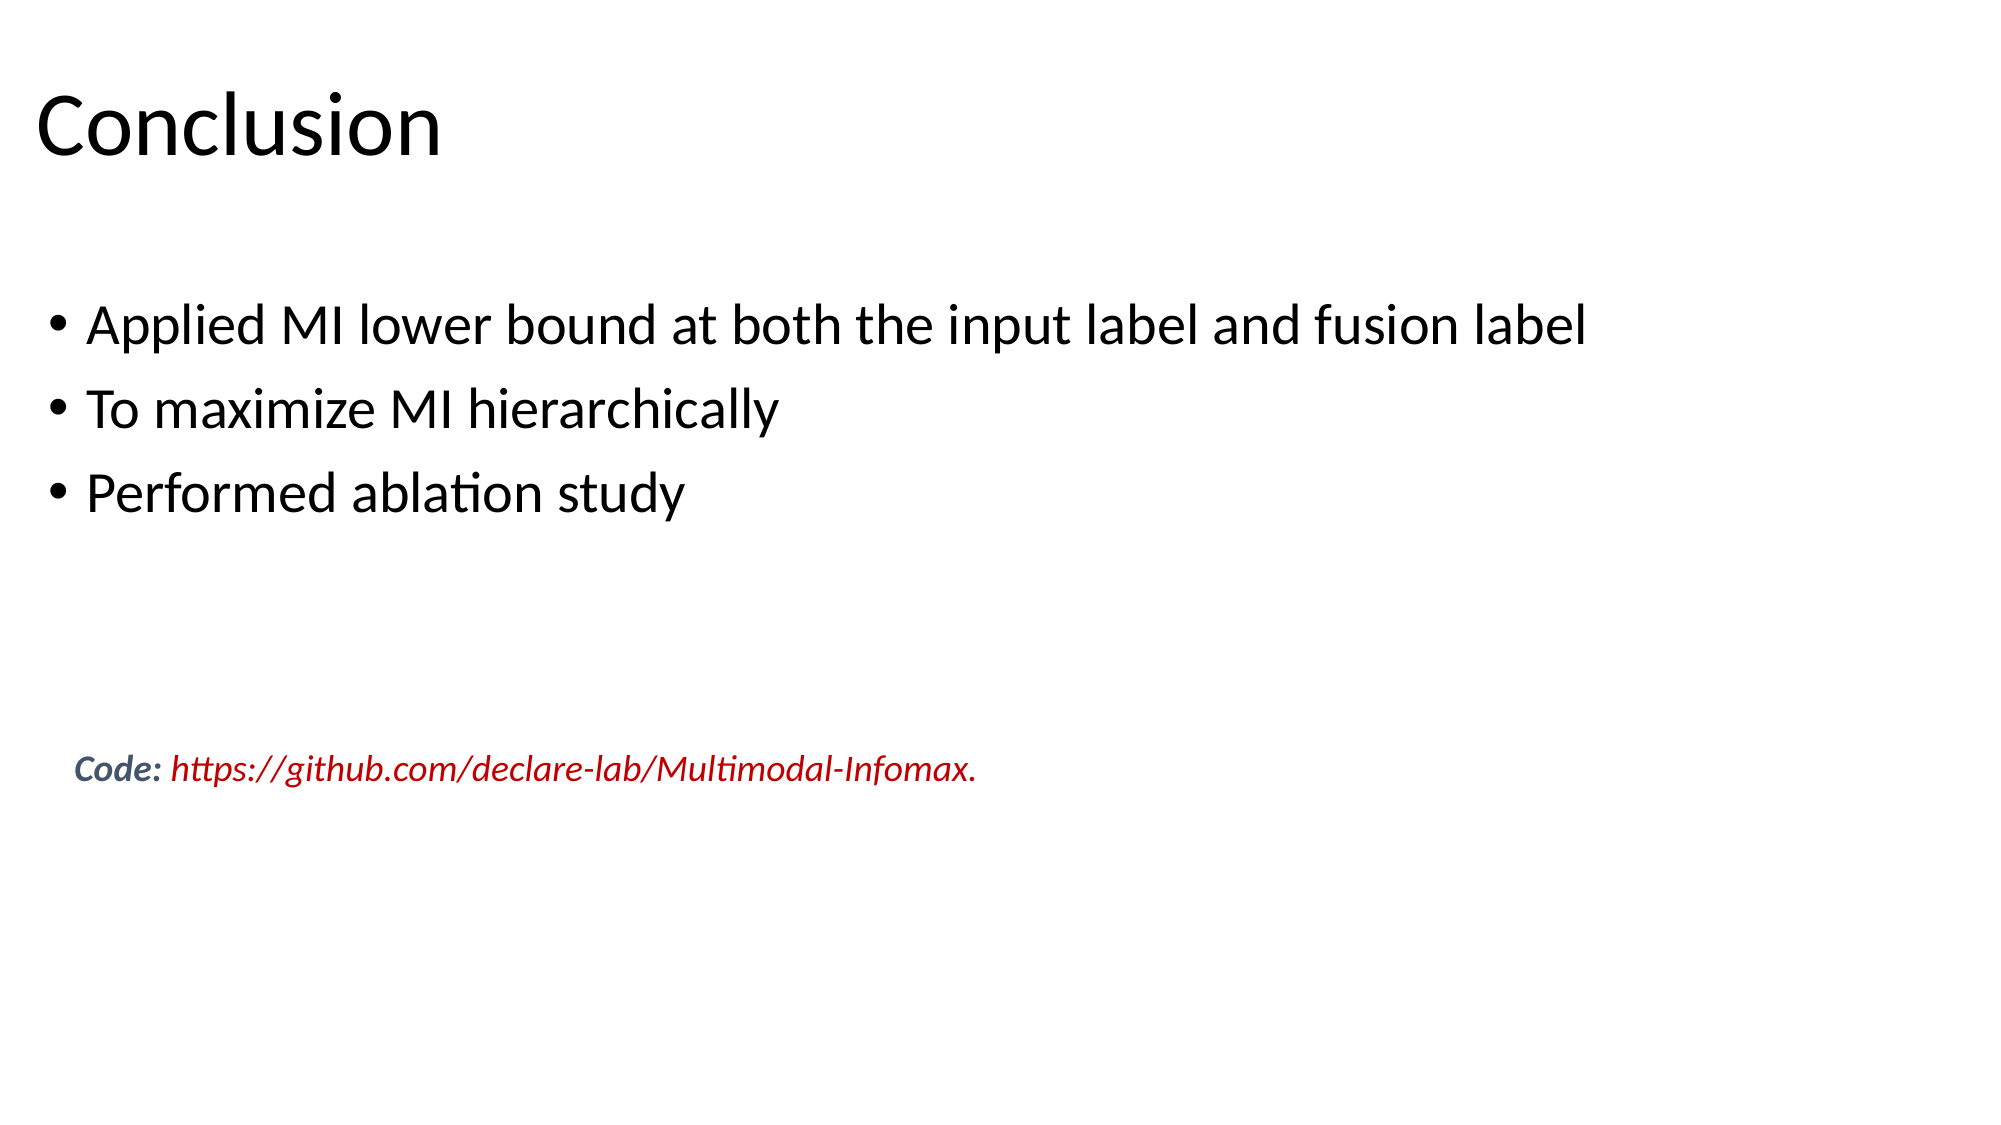

# Conclusion
Applied MI lower bound at both the input label and fusion label
To maximize MI hierarchically
Performed ablation study

Code: https://github.com/declare-lab/Multimodal-Infomax.